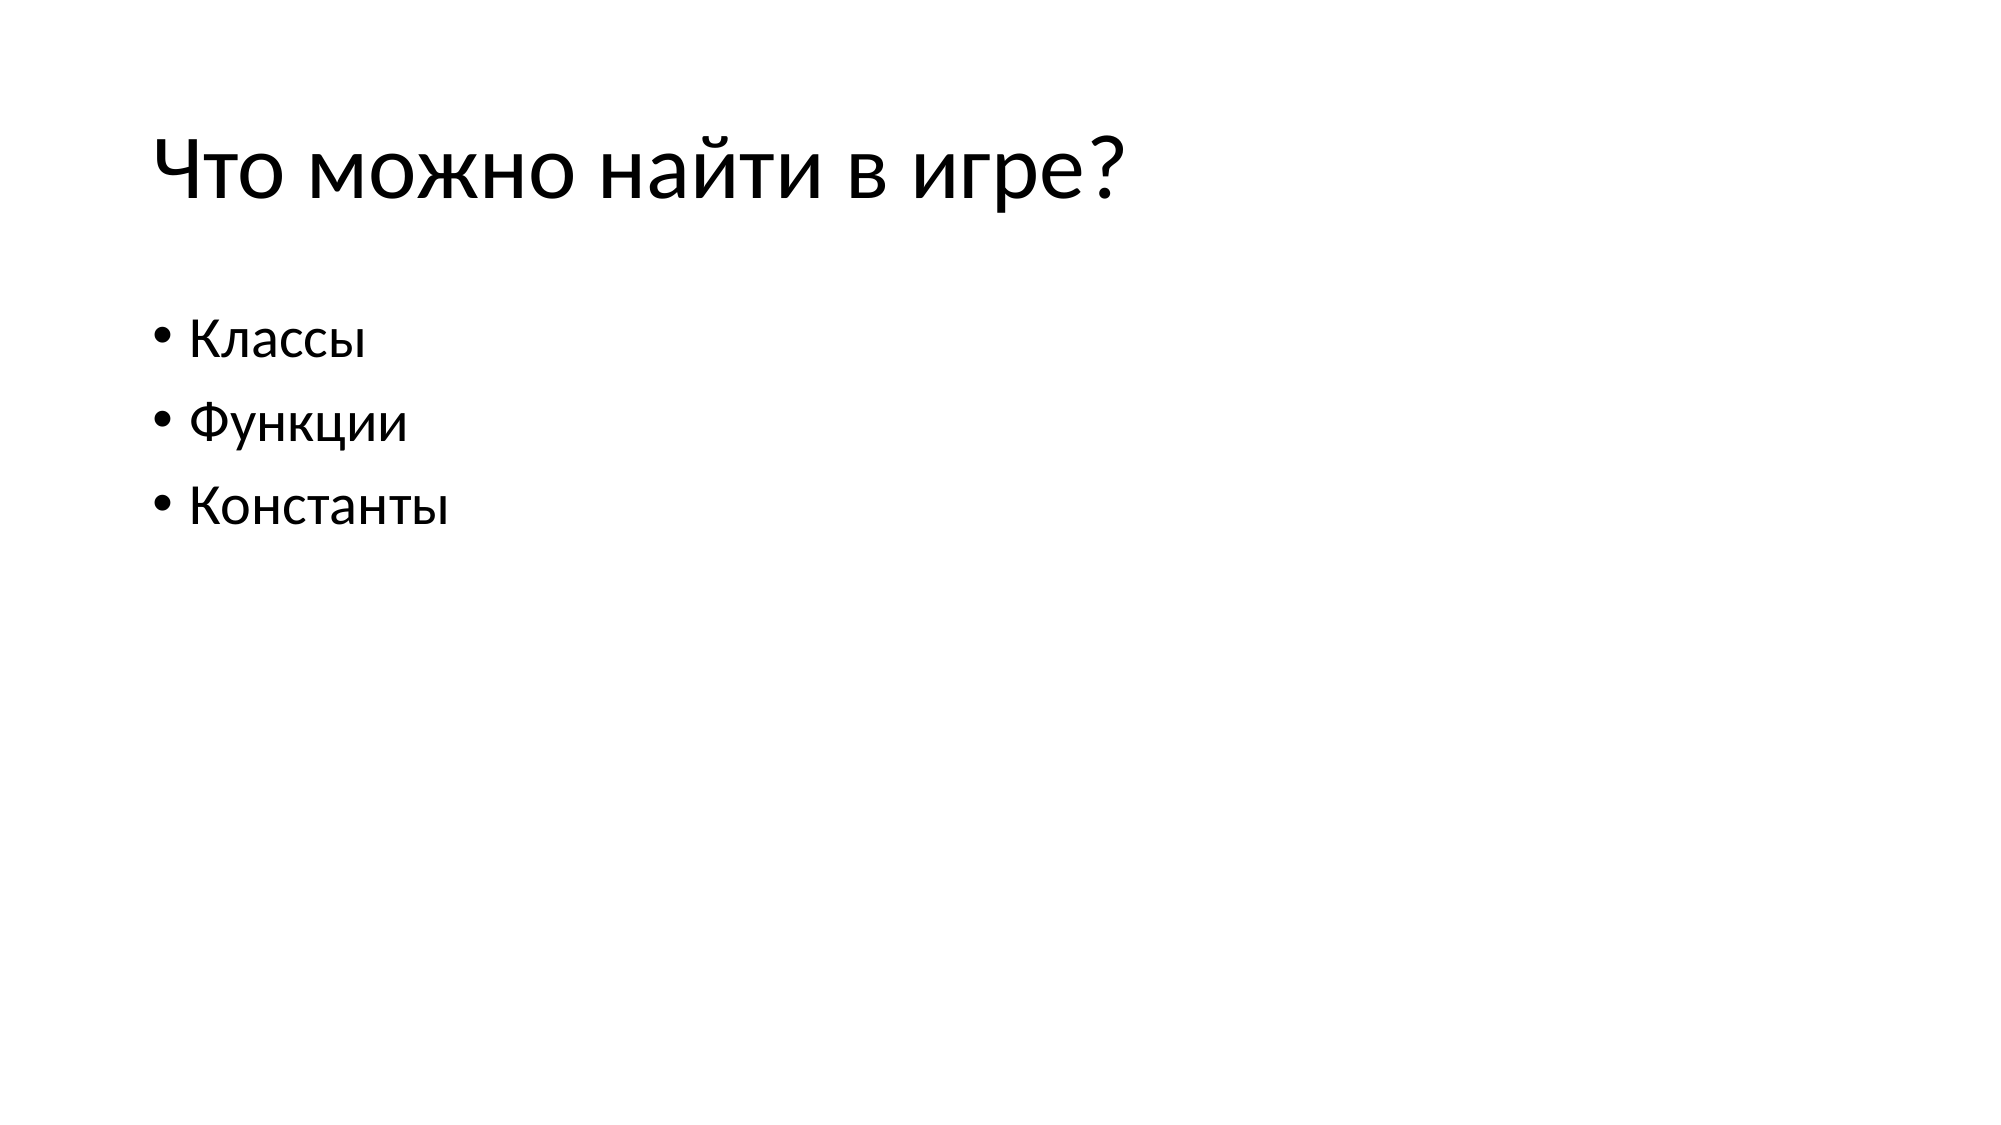

# Что можно найти в игре?
Классы
Функции
Константы